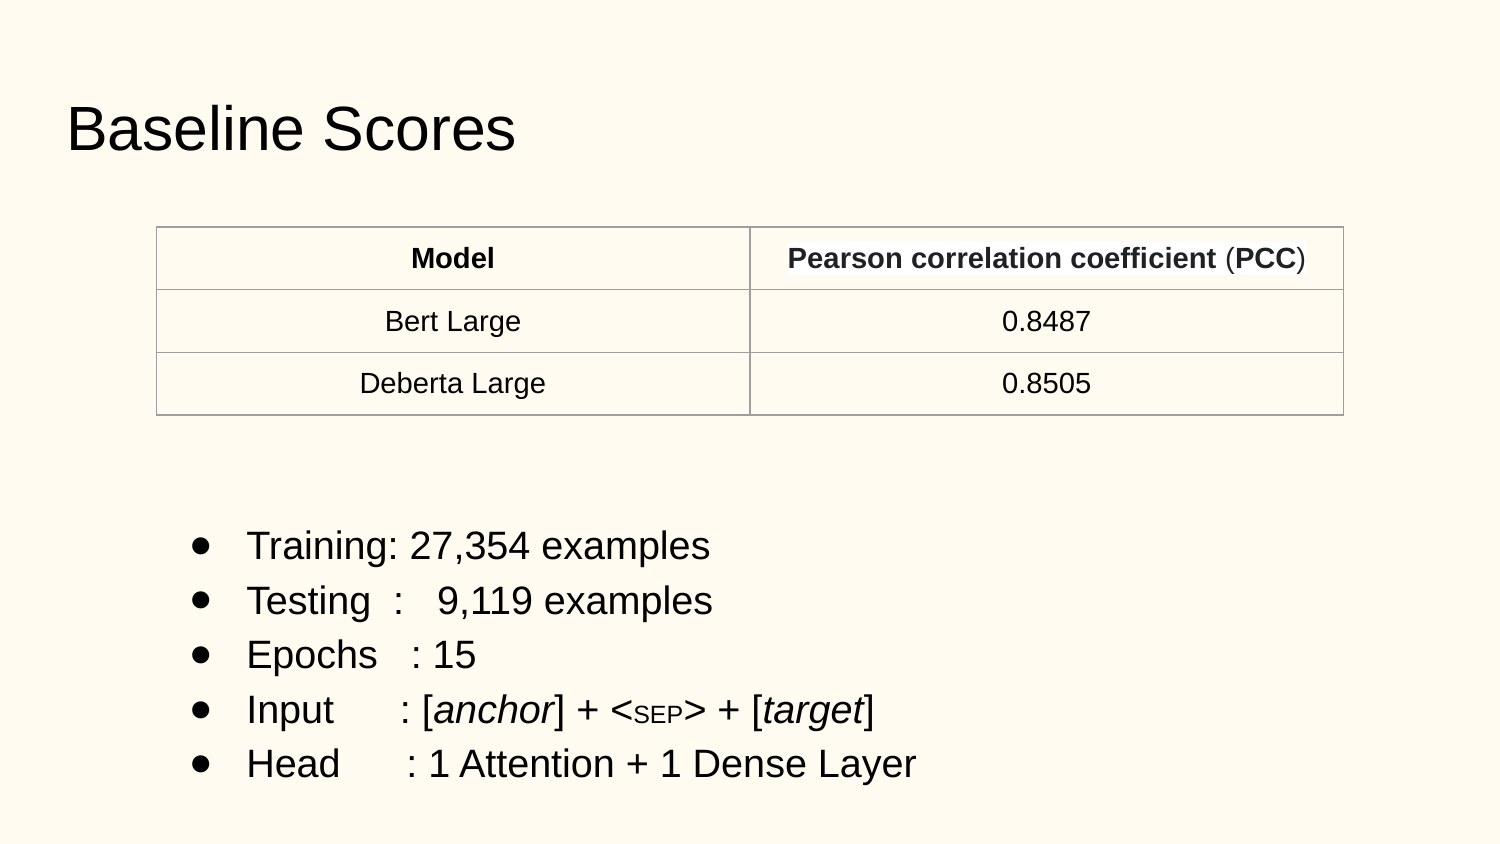

# Baseline Scores
| Model | Pearson correlation coefficient (PCC) |
| --- | --- |
| Bert Large | 0.8487 |
| Deberta Large | 0.8505 |
Training: 27,354 examples
Testing  :   9,119 examples
Epochs   : 15
Input      : [anchor] + <SEP> + [target]
Head      : 1 Attention + 1 Dense Layer